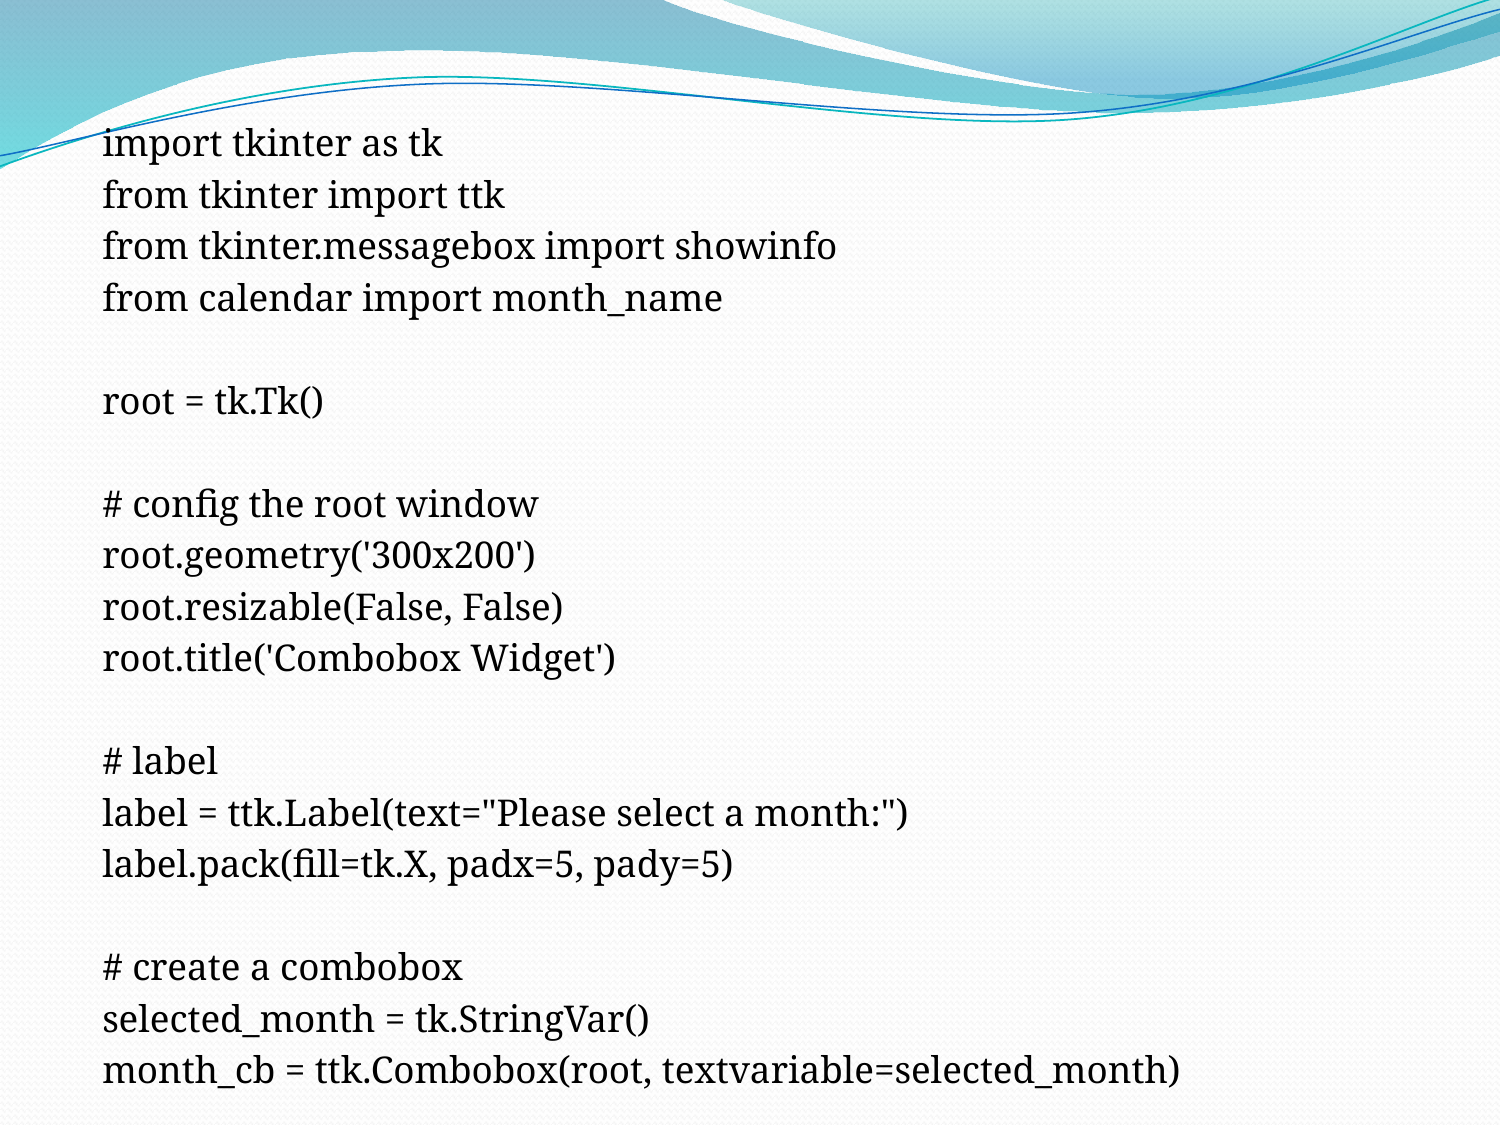

import tkinter as tk
from tkinter import ttk
from tkinter.messagebox import showinfo
from calendar import month_name

root = tk.Tk()

# config the root window
root.geometry('300x200')
root.resizable(False, False)
root.title('Combobox Widget')

# label
label = ttk.Label(text="Please select a month:")
label.pack(fill=tk.X, padx=5, pady=5)

# create a combobox
selected_month = tk.StringVar()
month_cb = ttk.Combobox(root, textvariable=selected_month)